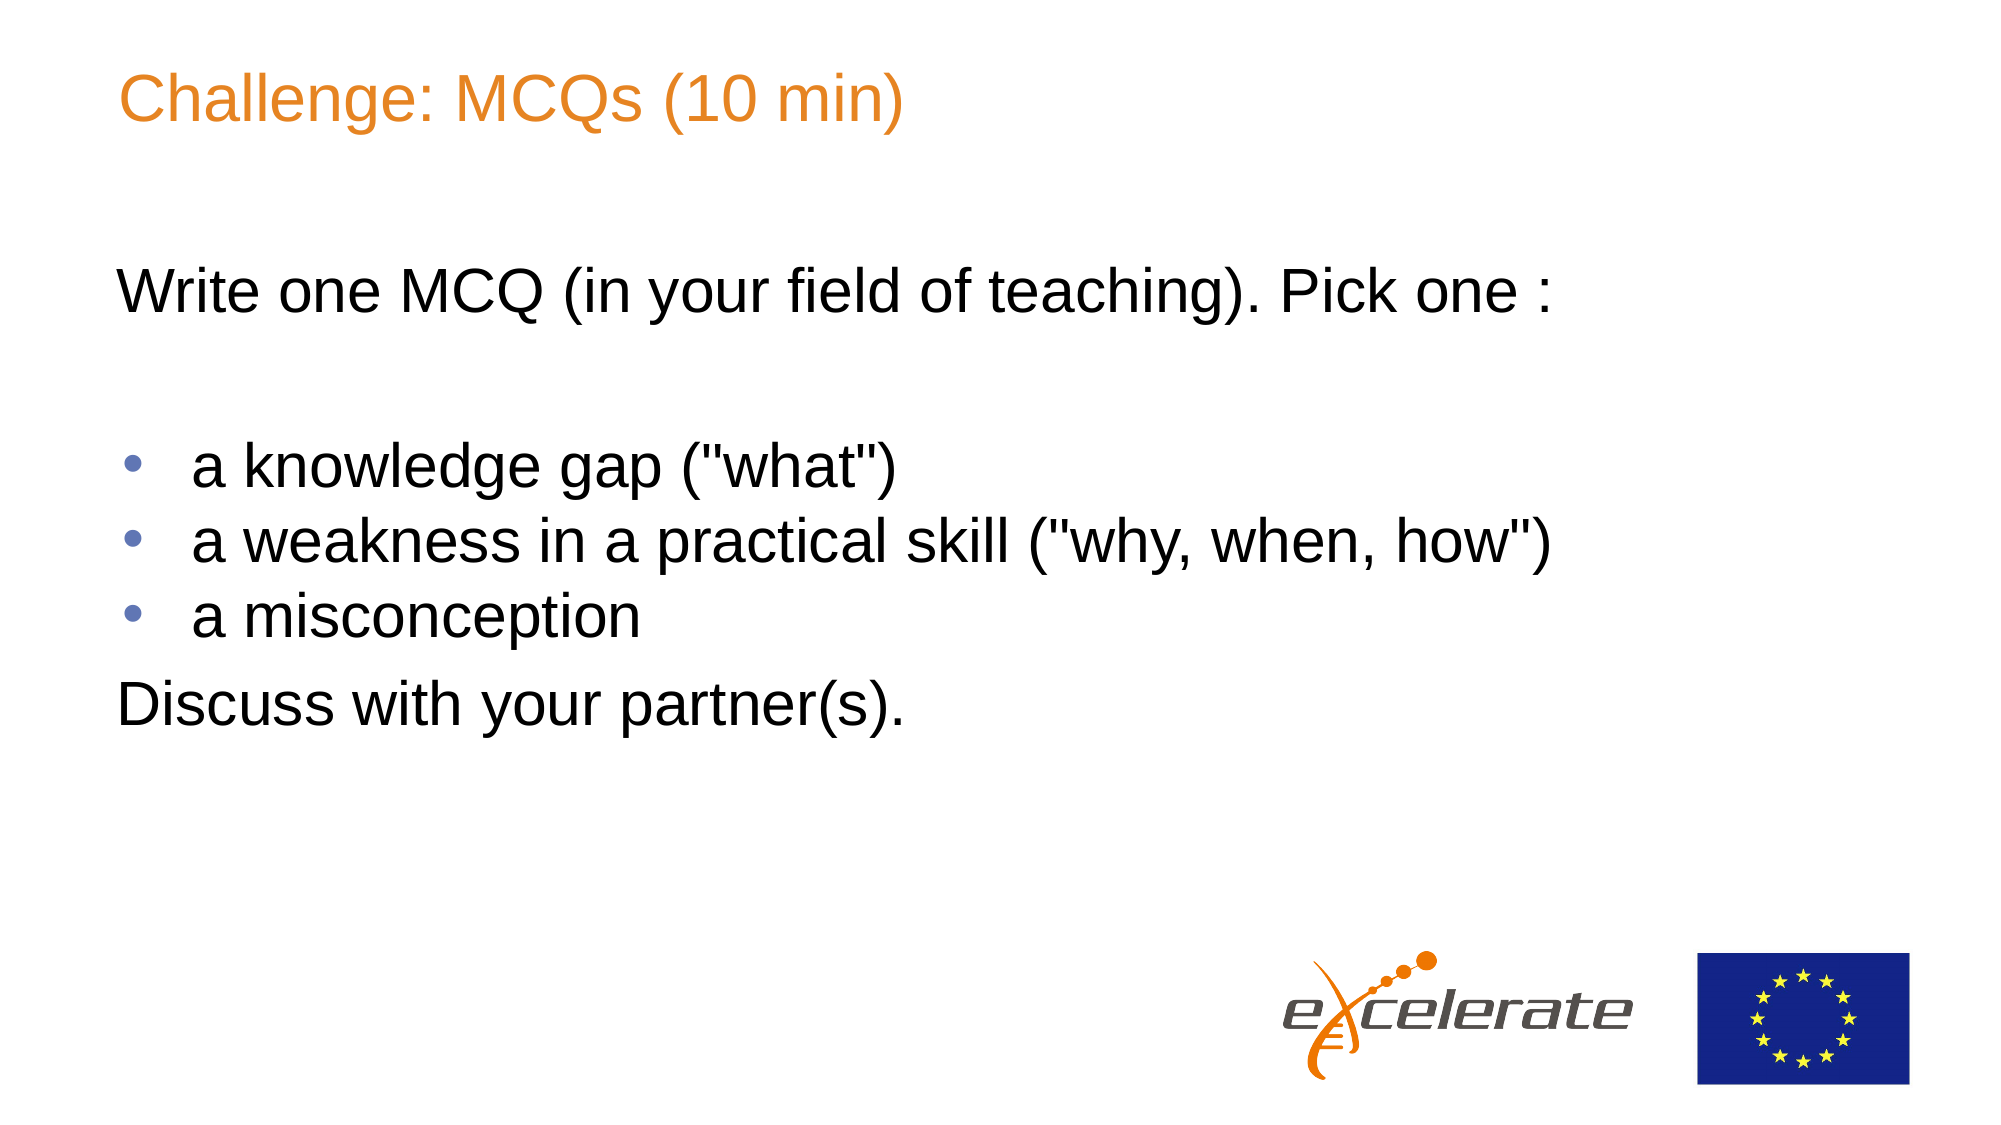

# Challenge: MCQs (10 min)
Write one MCQ (in your field of teaching). Pick one :

a knowledge gap ("what")
a weakness in a practical skill ("why, when, how")
a misconception
Discuss with your partner(s).